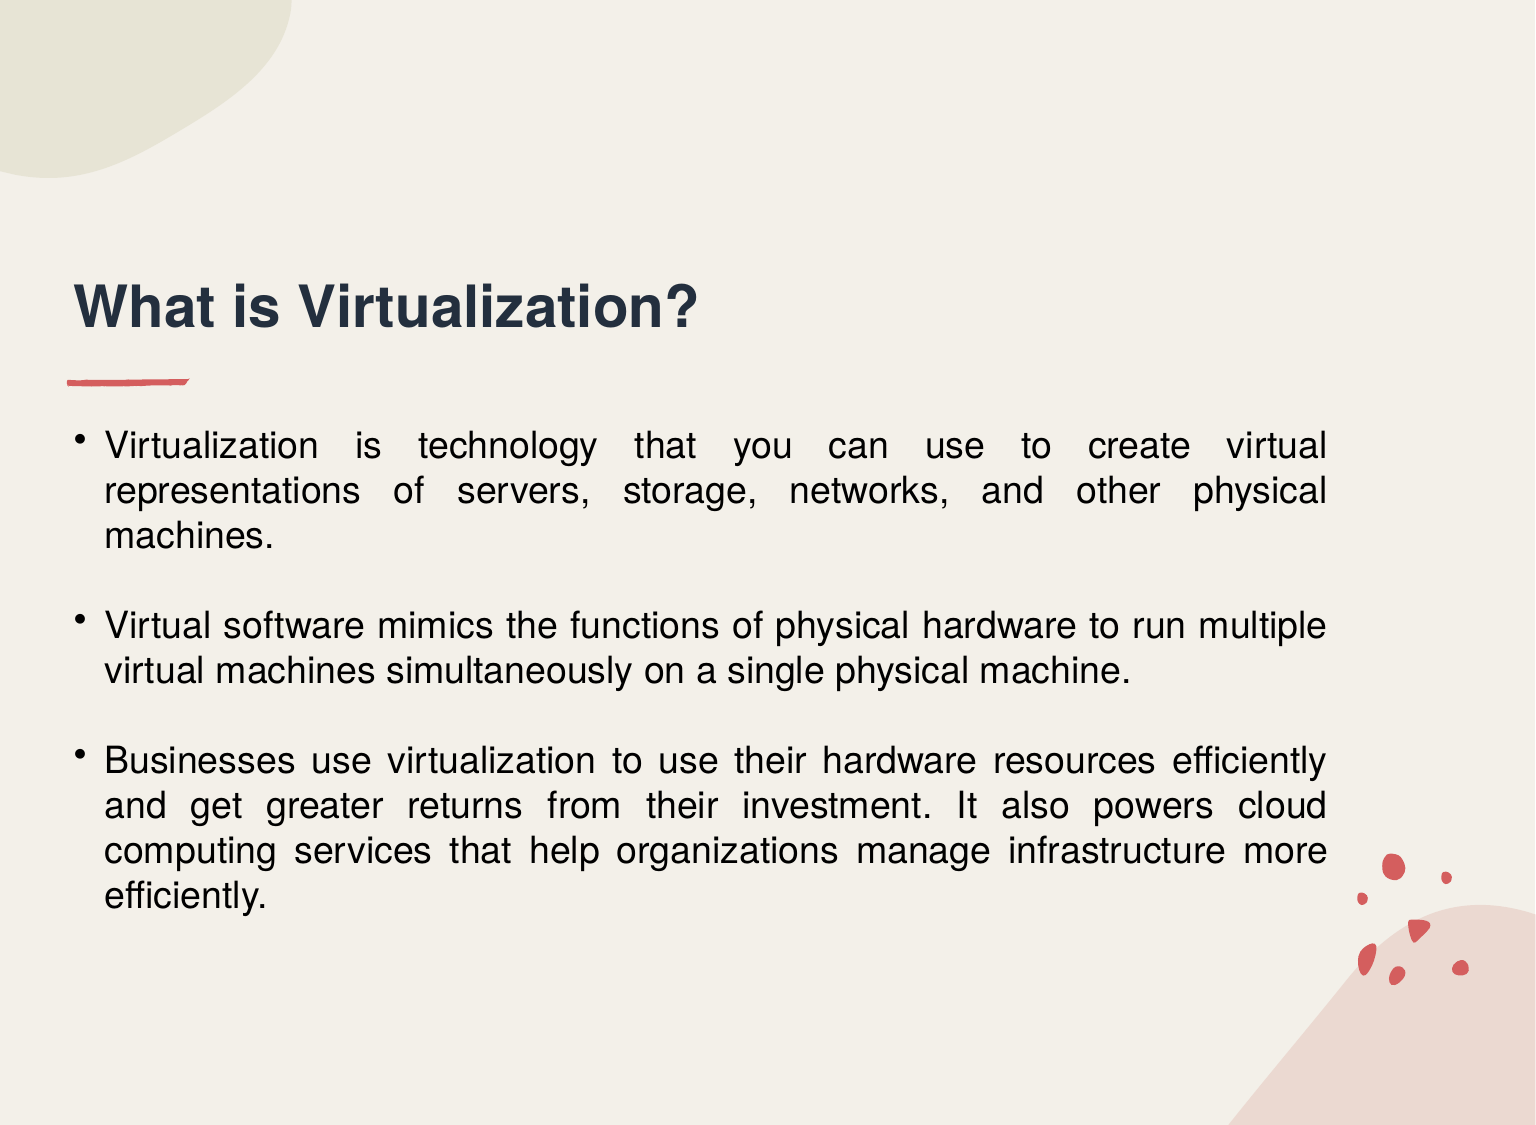

# What is Virtualization?
Virtualization is technology that you can use to create virtual representations of servers, storage, networks, and other physical machines.

Virtual software mimics the functions of physical hardware to run multiple virtual machines simultaneously on a single physical machine.

Businesses use virtualization to use their hardware resources efficiently and get greater returns from their investment. It also powers cloud computing services that help organizations manage infrastructure more efficiently.